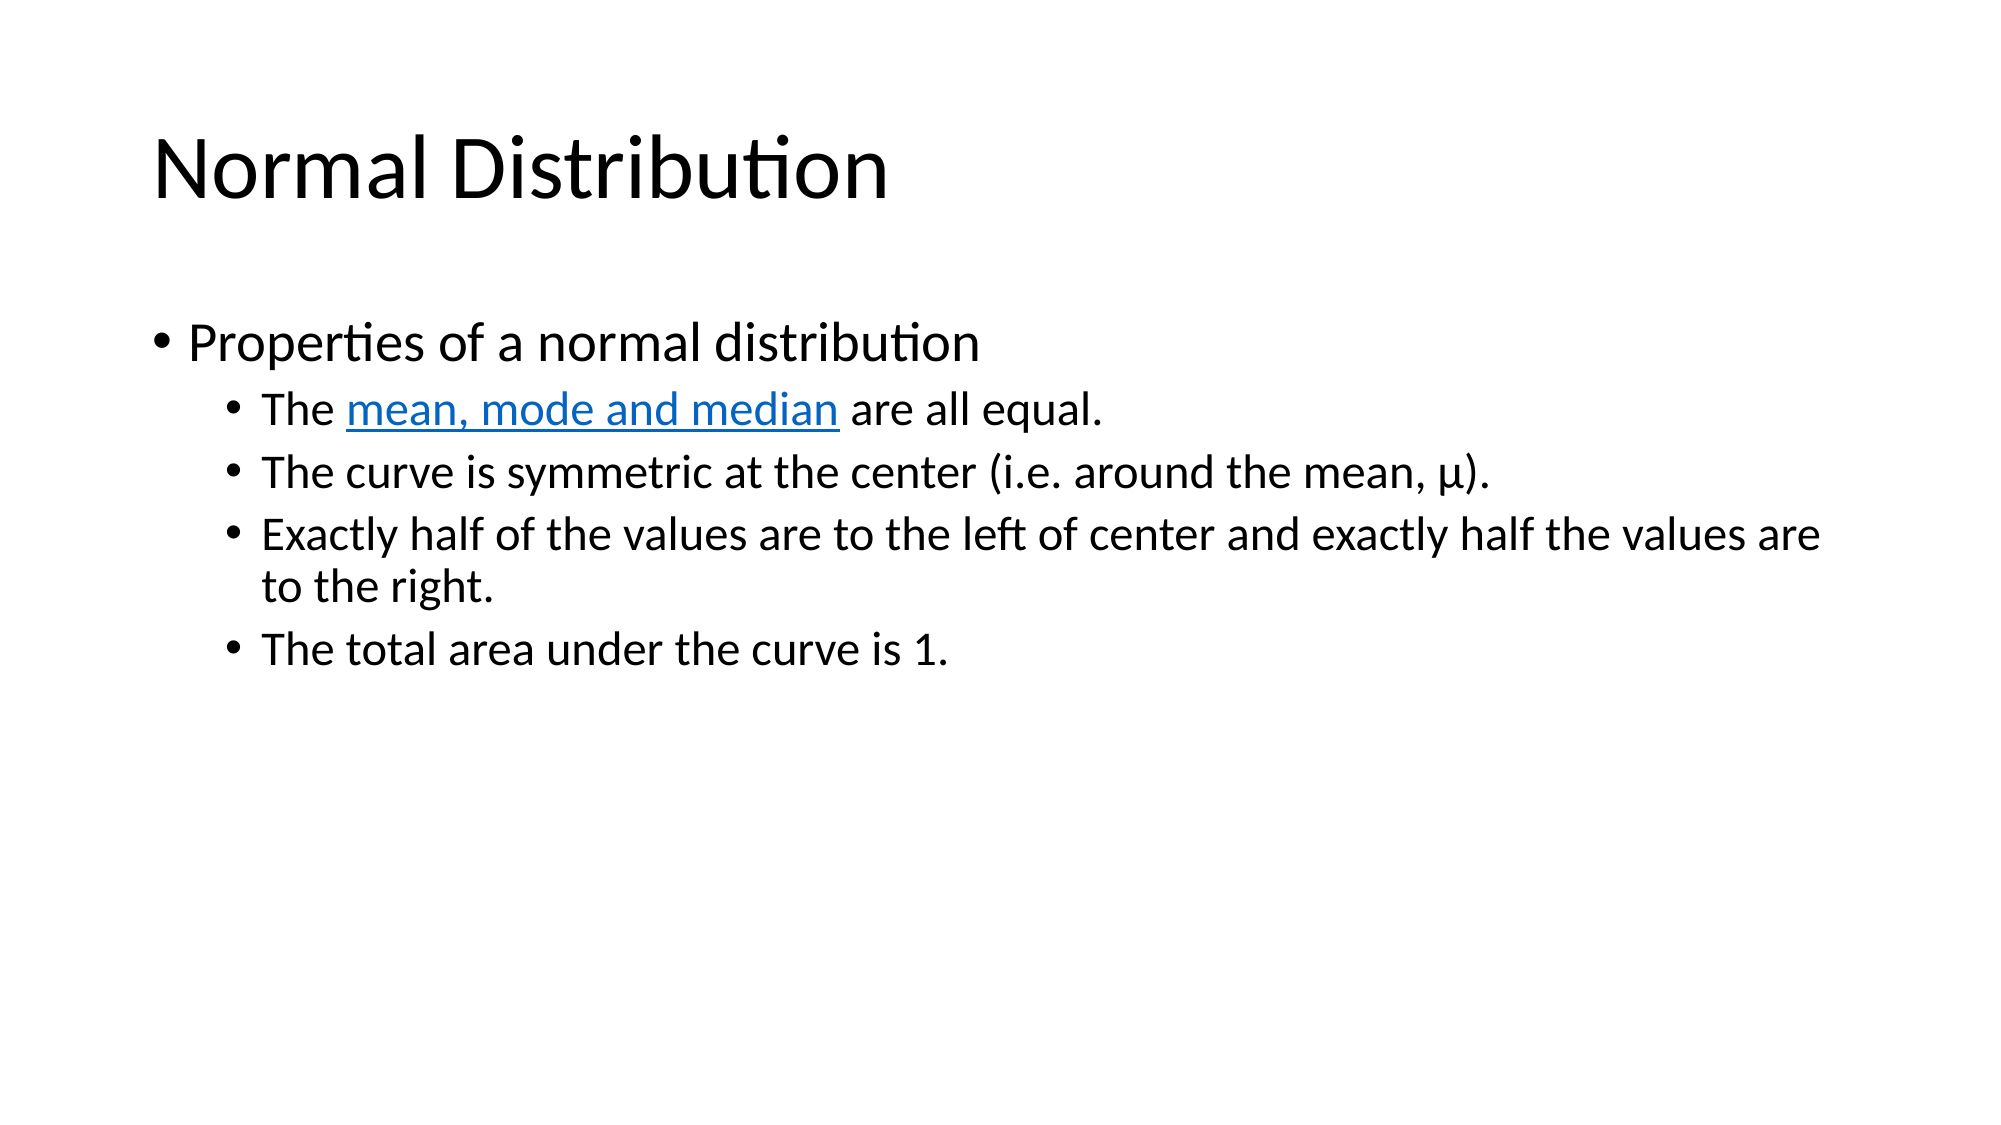

# Normal Distribution
Properties of a normal distribution
The mean, mode and median are all equal.
The curve is symmetric at the center (i.e. around the mean, μ).
Exactly half of the values are to the left of center and exactly half the values are to the right.
The total area under the curve is 1.